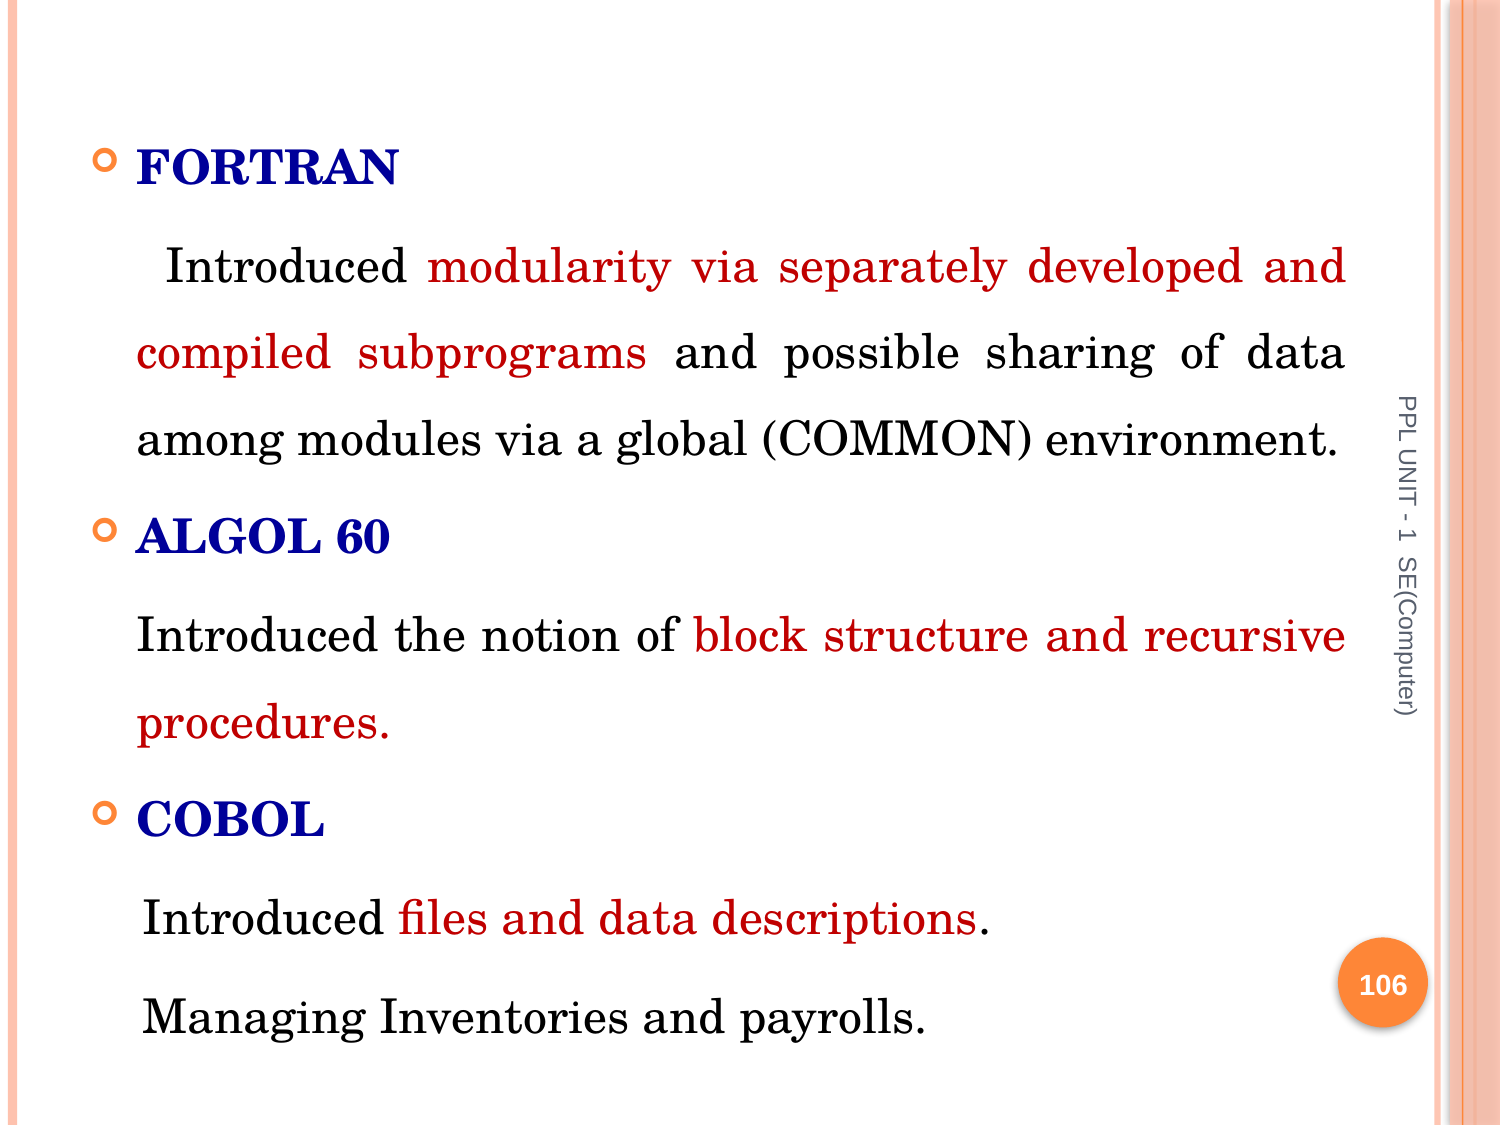

FORTRAN
    Introduced modularity via separately developed and compiled subprograms and possible sharing of data among modules via a global (COMMON) environment.
ALGOL 60
   Introduced the notion of block structure and recursive procedures.
COBOL
    Introduced files and data descriptions.
    Managing Inventories and payrolls.

PPL UNIT - 1  SE(Computer)
106